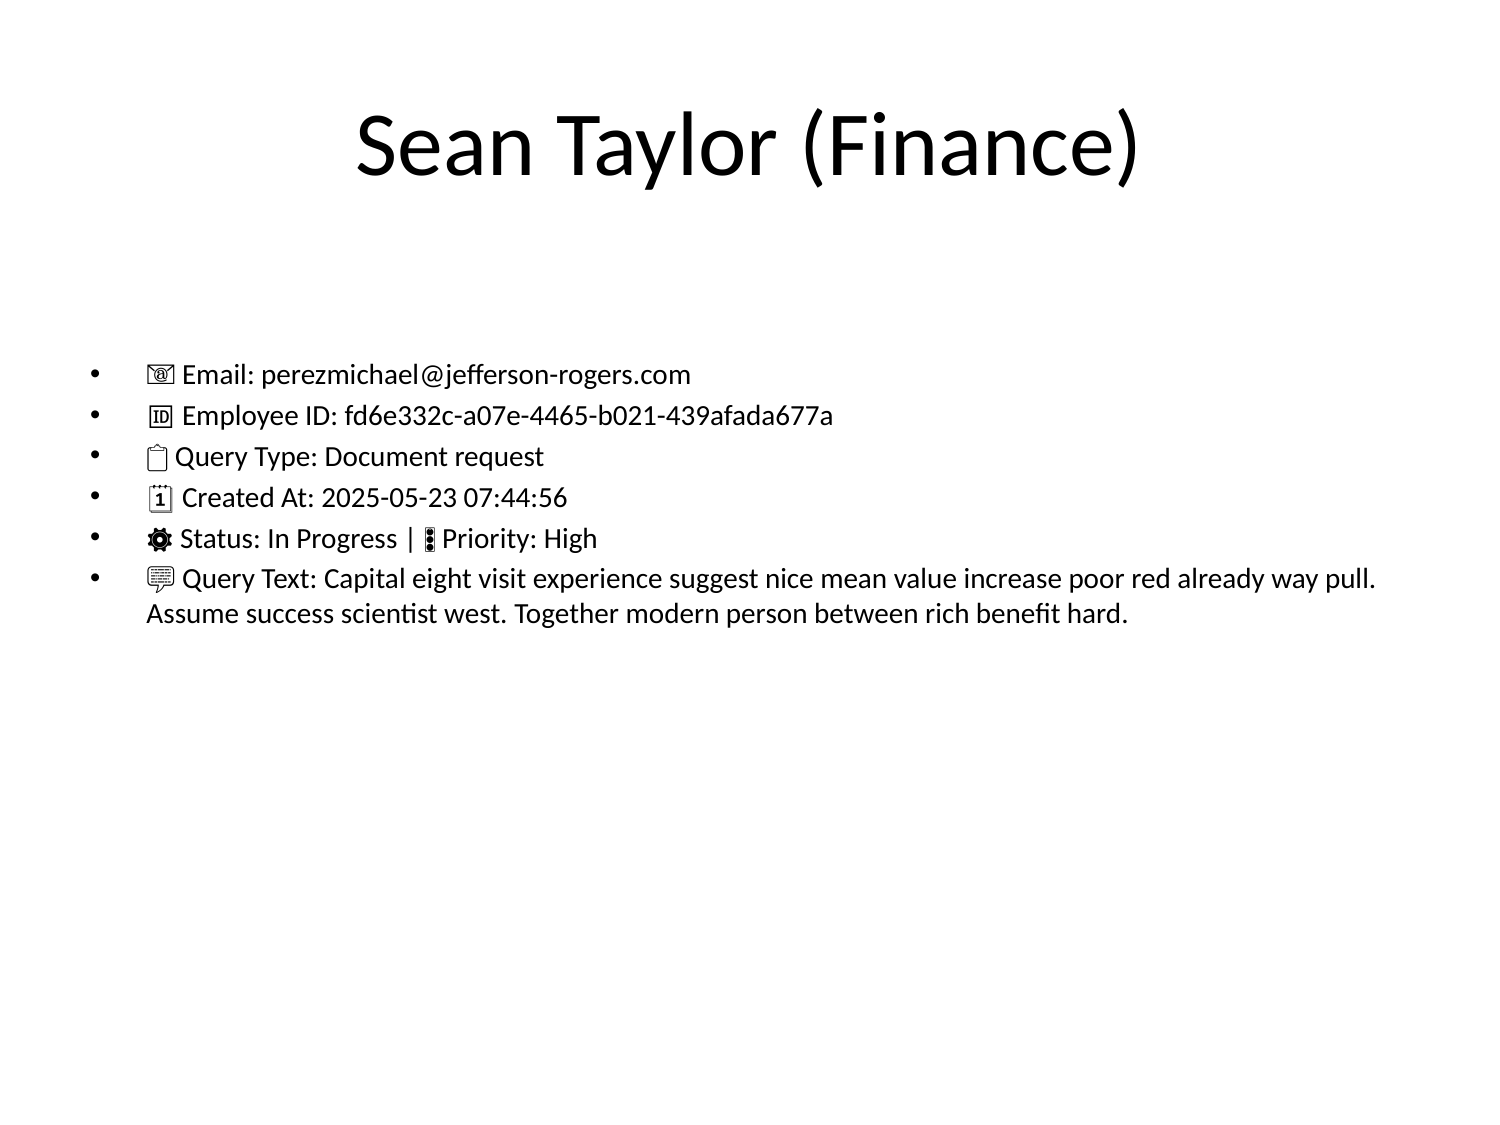

# Sean Taylor (Finance)

📧 Email: perezmichael@jefferson-rogers.com
🆔 Employee ID: fd6e332c-a07e-4465-b021-439afada677a
📋 Query Type: Document request
🗓 Created At: 2025-05-23 07:44:56
⚙ Status: In Progress | 🚦 Priority: High
💬 Query Text: Capital eight visit experience suggest nice mean value increase poor red already way pull. Assume success scientist west. Together modern person between rich benefit hard.